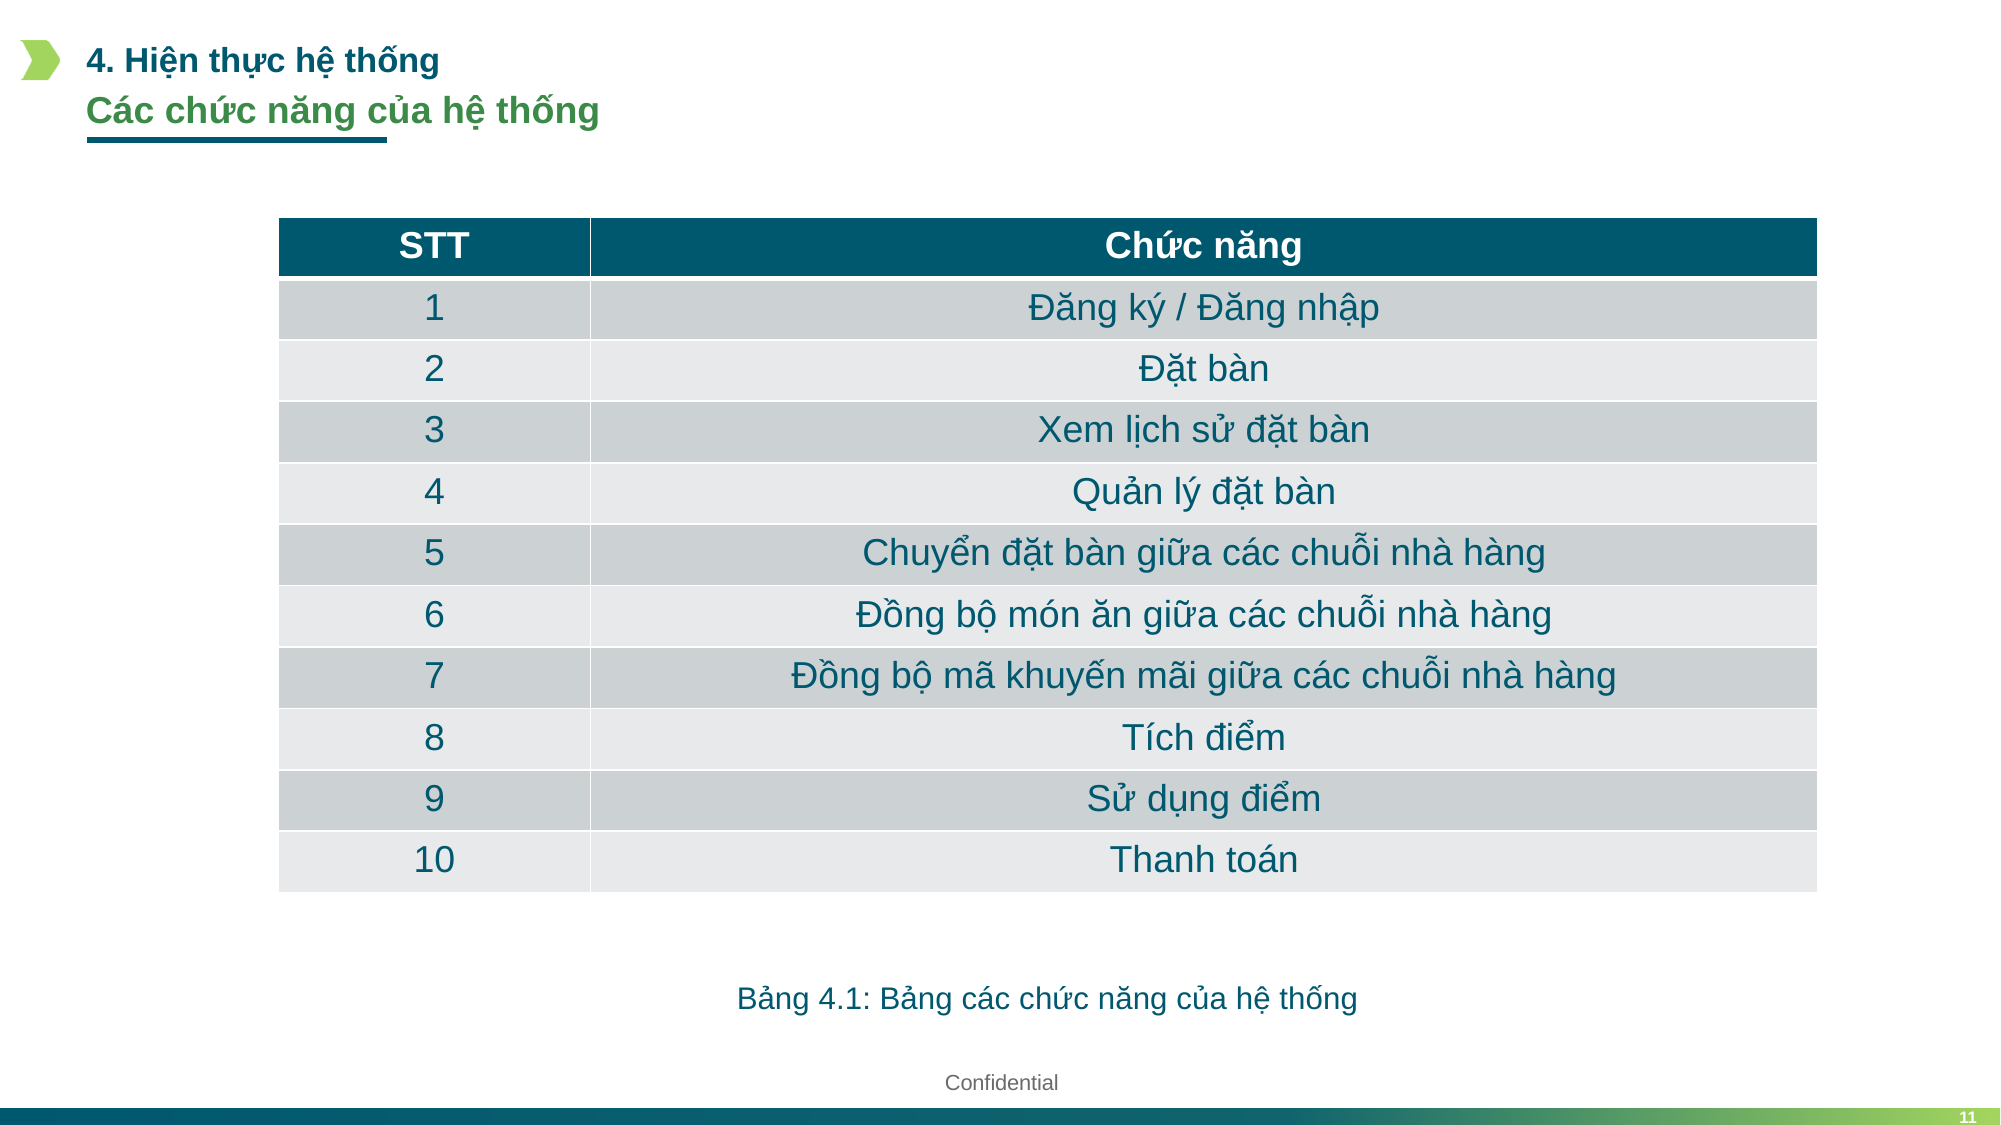

# 4. Hiện thực hệ thống
Các chức năng của hệ thống
| STT | Chức năng |
| --- | --- |
| 1 | Đăng ký / Đăng nhập |
| 2 | Đặt bàn |
| 3 | Xem lịch sử đặt bàn |
| 4 | Quản lý đặt bàn |
| 5 | Chuyển đặt bàn giữa các chuỗi nhà hàng |
| 6 | Đồng bộ món ăn giữa các chuỗi nhà hàng |
| 7 | Đồng bộ mã khuyến mãi giữa các chuỗi nhà hàng |
| 8 | Tích điểm |
| 9 | Sử dụng điểm |
| 10 | Thanh toán |
Bảng 4.1: Bảng các chức năng của hệ thống
11